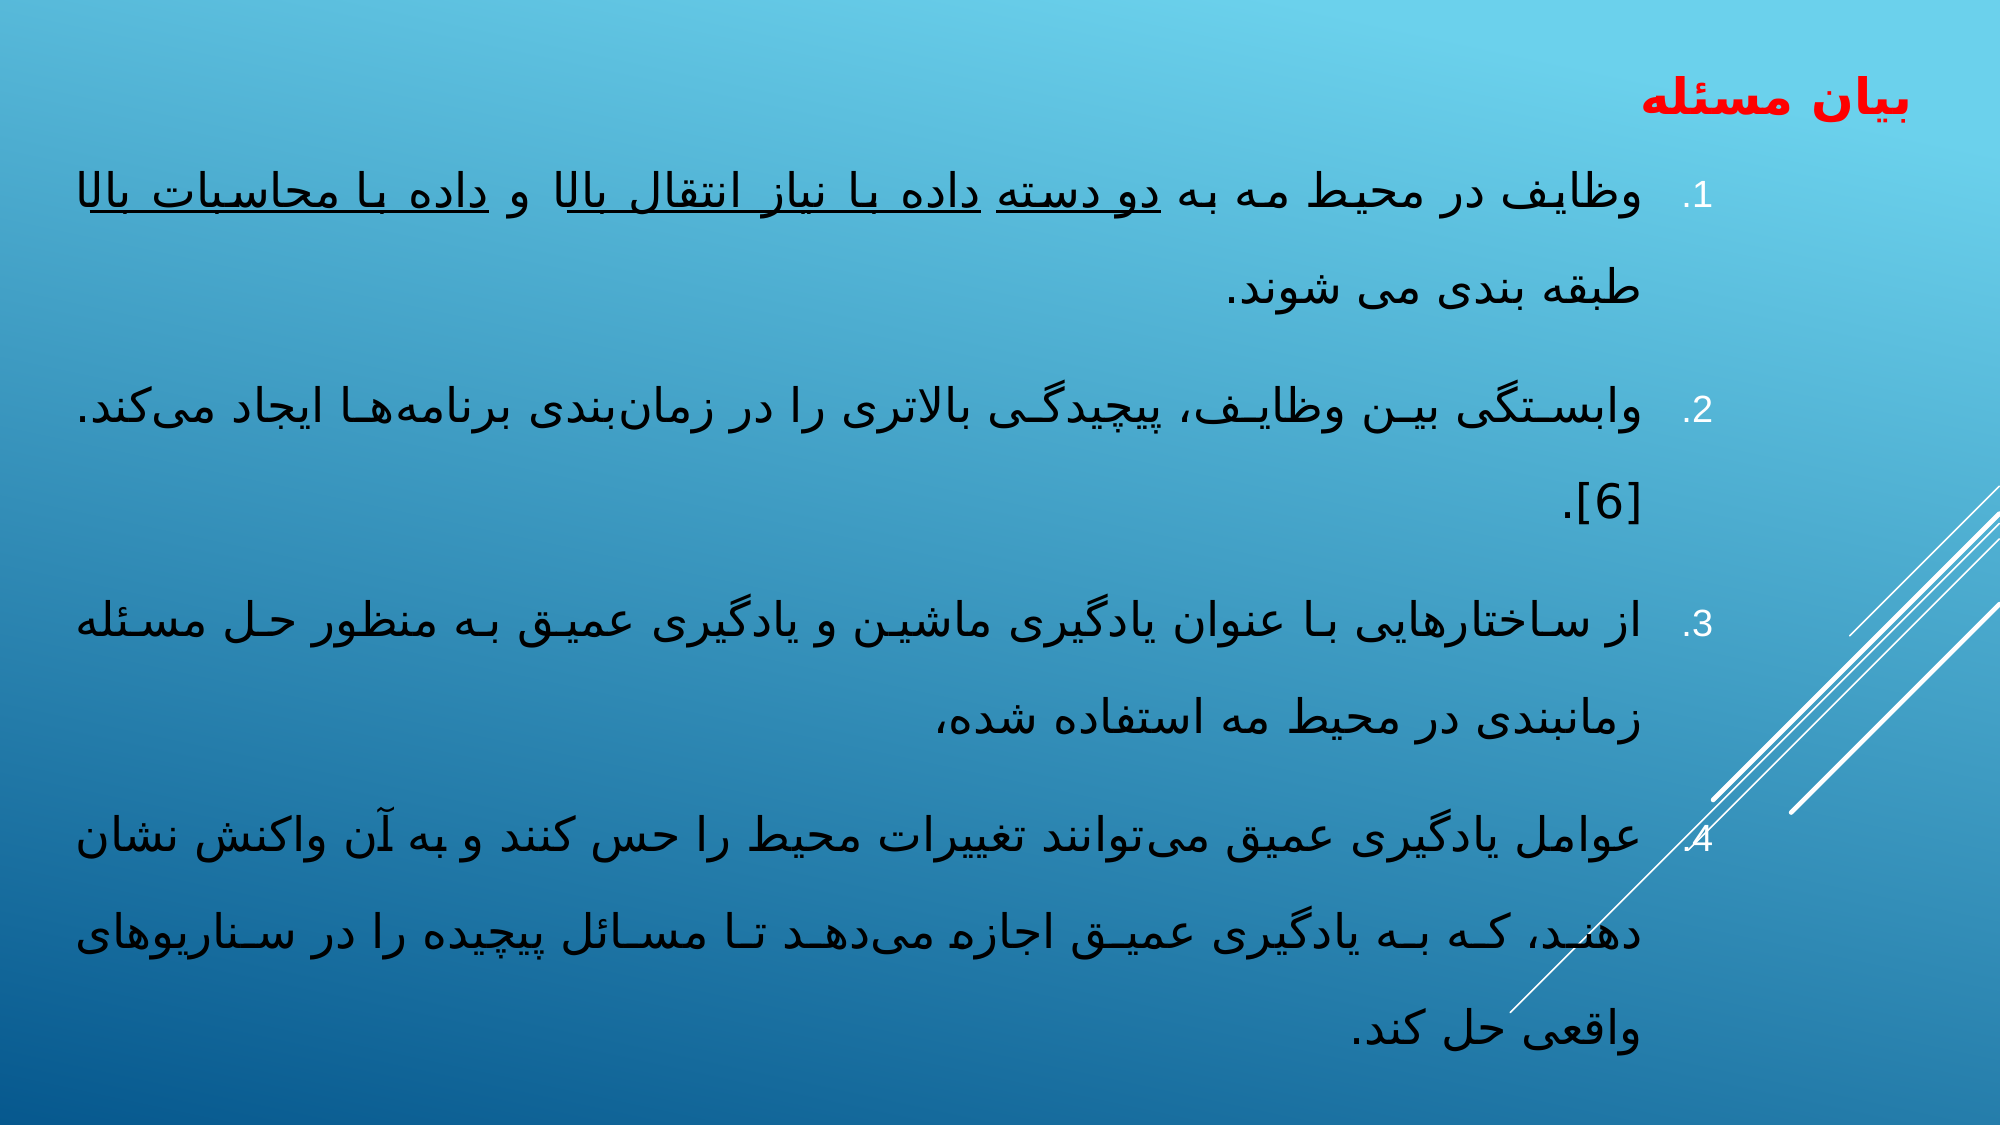

بيان مسئله
وظایف در محیط مه به دو دسته داده با نیاز انتقال بالا و داده با محاسبات بالا طبقه بندی می شوند.
وابستگی بین وظایف، پیچیدگی بالاتری را در زمان‌بندی برنامه‌ها ایجاد می‌کند. [6].
از ساختارهایی با عنوان یادگیری ماشین و یادگیری عمیق به منظور حل مسئله زمانبندی در محیط مه استفاده شده،
عوامل یادگیری عمیق می‌توانند تغییرات محیط را حس کنند و به آن واکنش نشان دهند، که به یادگیری عمیق اجازه می‌دهد تا مسائل پیچیده را در سناریوهای واقعی حل کند.